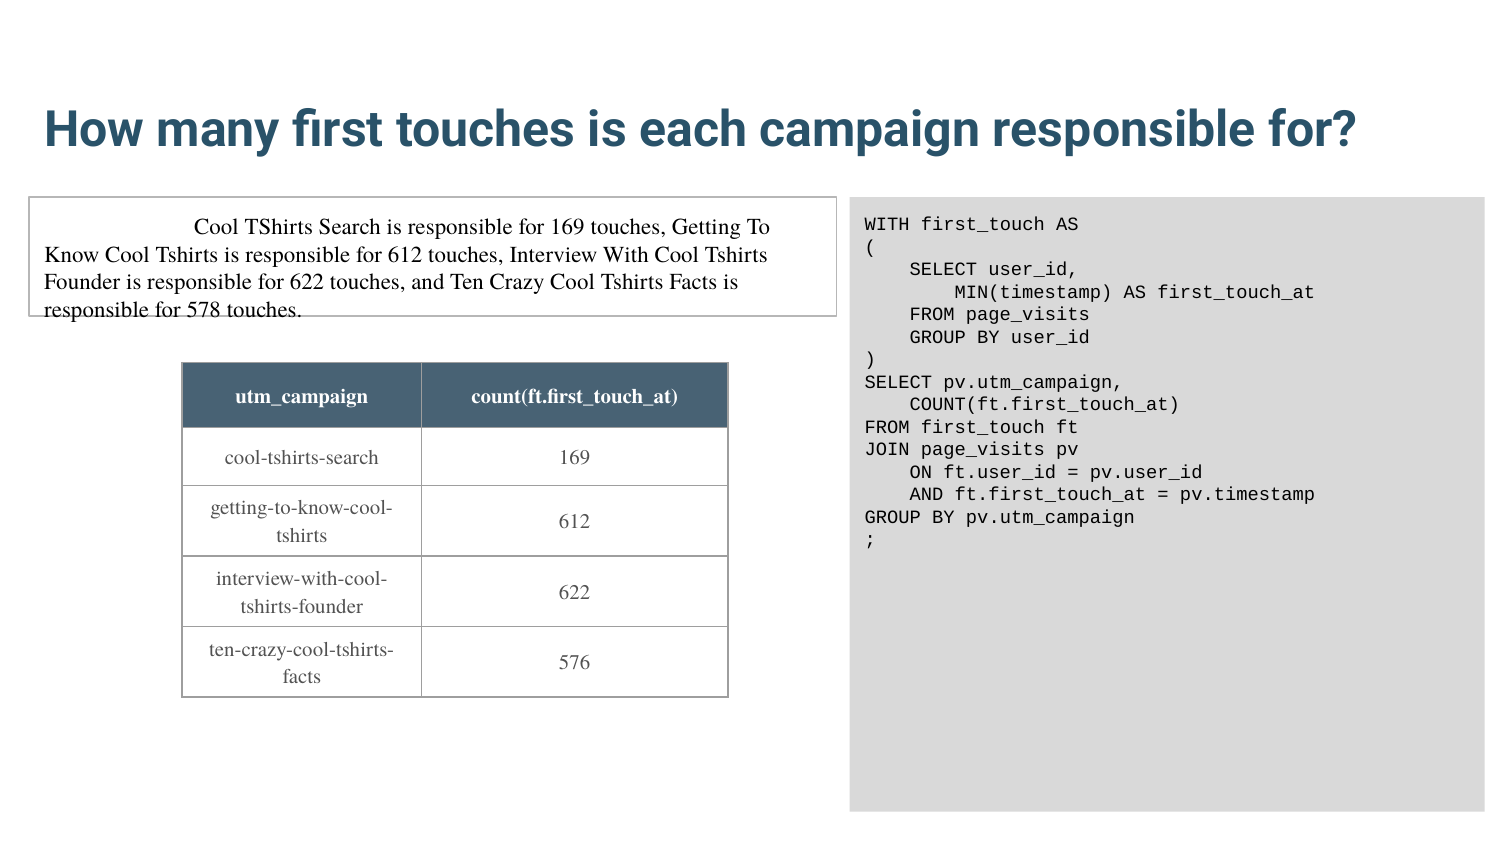

How many first touches is each campaign responsible for?
	Cool TShirts Search is responsible for 169 touches, Getting To Know Cool Tshirts is responsible for 612 touches, Interview With Cool Tshirts Founder is responsible for 622 touches, and Ten Crazy Cool Tshirts Facts is responsible for 578 touches.

WITH first_touch AS
(
    SELECT user_id,
        MIN(timestamp) AS first_touch_at
    FROM page_visits
    GROUP BY user_id
)
SELECT pv.utm_campaign,
    COUNT(ft.first_touch_at)
FROM first_touch ft
JOIN page_visits pv
    ON ft.user_id = pv.user_id
    AND ft.first_touch_at = pv.timestamp
GROUP BY pv.utm_campaign
;
| utm\_campaign | count(ft.first\_touch\_at) |
| --- | --- |
| cool-tshirts-search | 169 |
| getting-to-know-cool-tshirts | 612 |
| interview-with-cool-tshirts-founder | 622 |
| ten-crazy-cool-tshirts-facts | 576 |